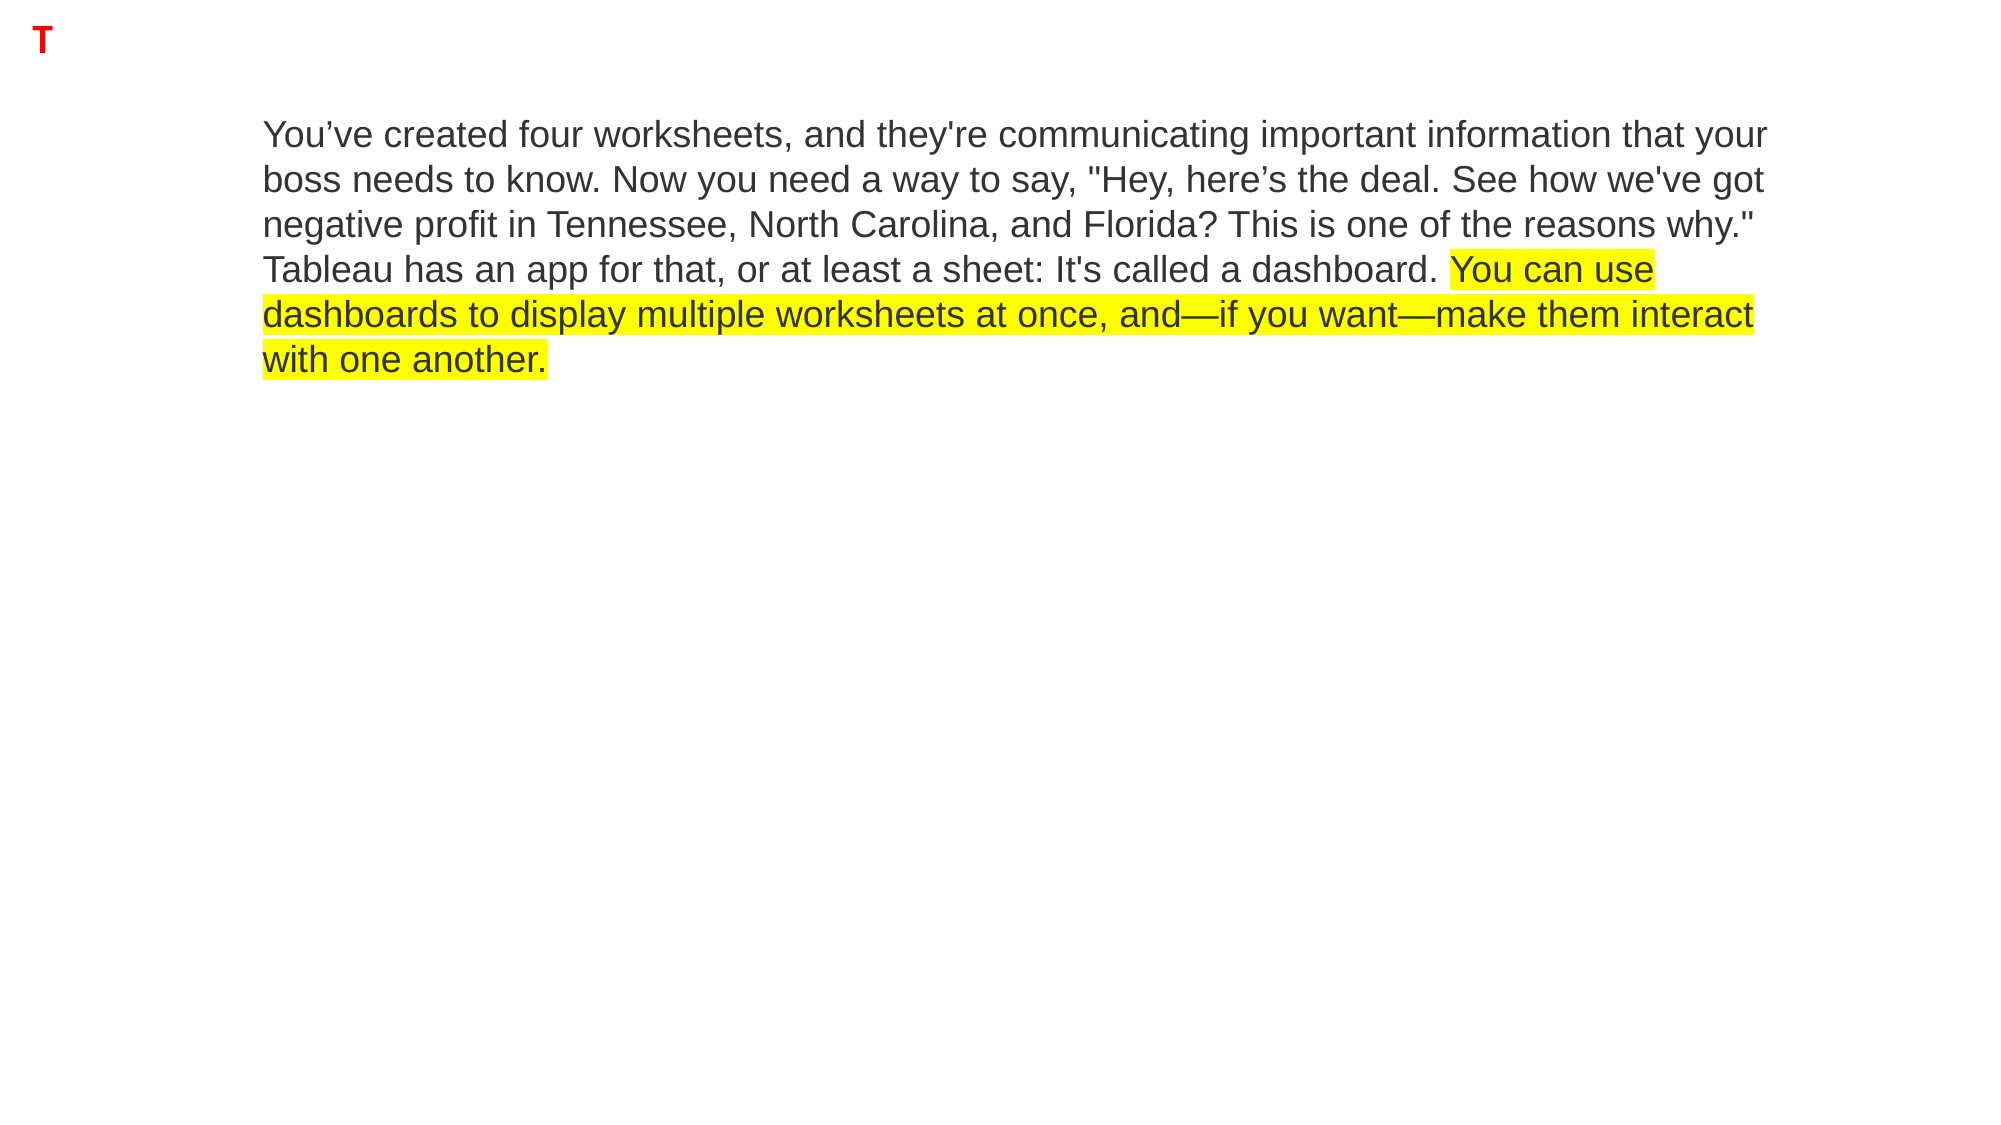

T
You’ve created four worksheets, and they're communicating important information that your boss needs to know. Now you need a way to say, "Hey, here’s the deal. See how we've got negative profit in Tennessee, North Carolina, and Florida? This is one of the reasons why."
Tableau has an app for that, or at least a sheet: It's called a dashboard. You can use dashboards to display multiple worksheets at once, and—if you want—make them interact with one another.